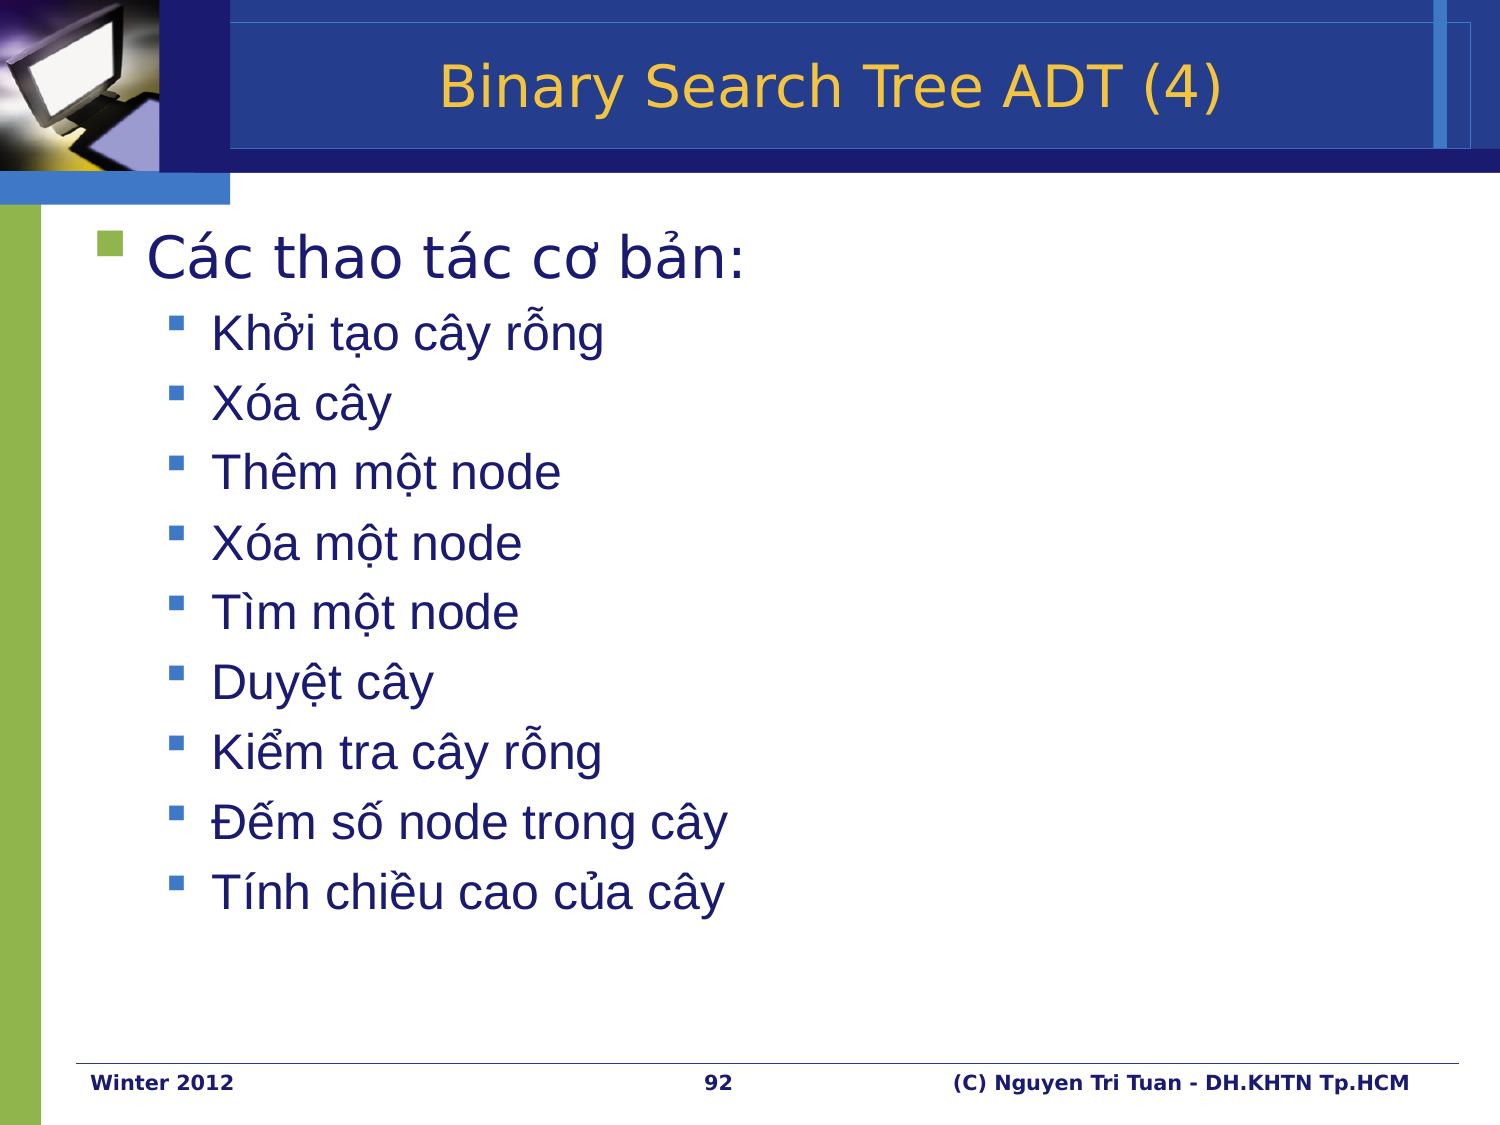

# Binary Search Tree ADT (4)
Các thao tác cơ bản:
Khởi tạo cây rỗng
Xóa cây
Thêm một node
Xóa một node
Tìm một node
Duyệt cây
Kiểm tra cây rỗng
Đếm số node trong cây
Tính chiều cao của cây
Winter 2012
92
(C) Nguyen Tri Tuan - DH.KHTN Tp.HCM